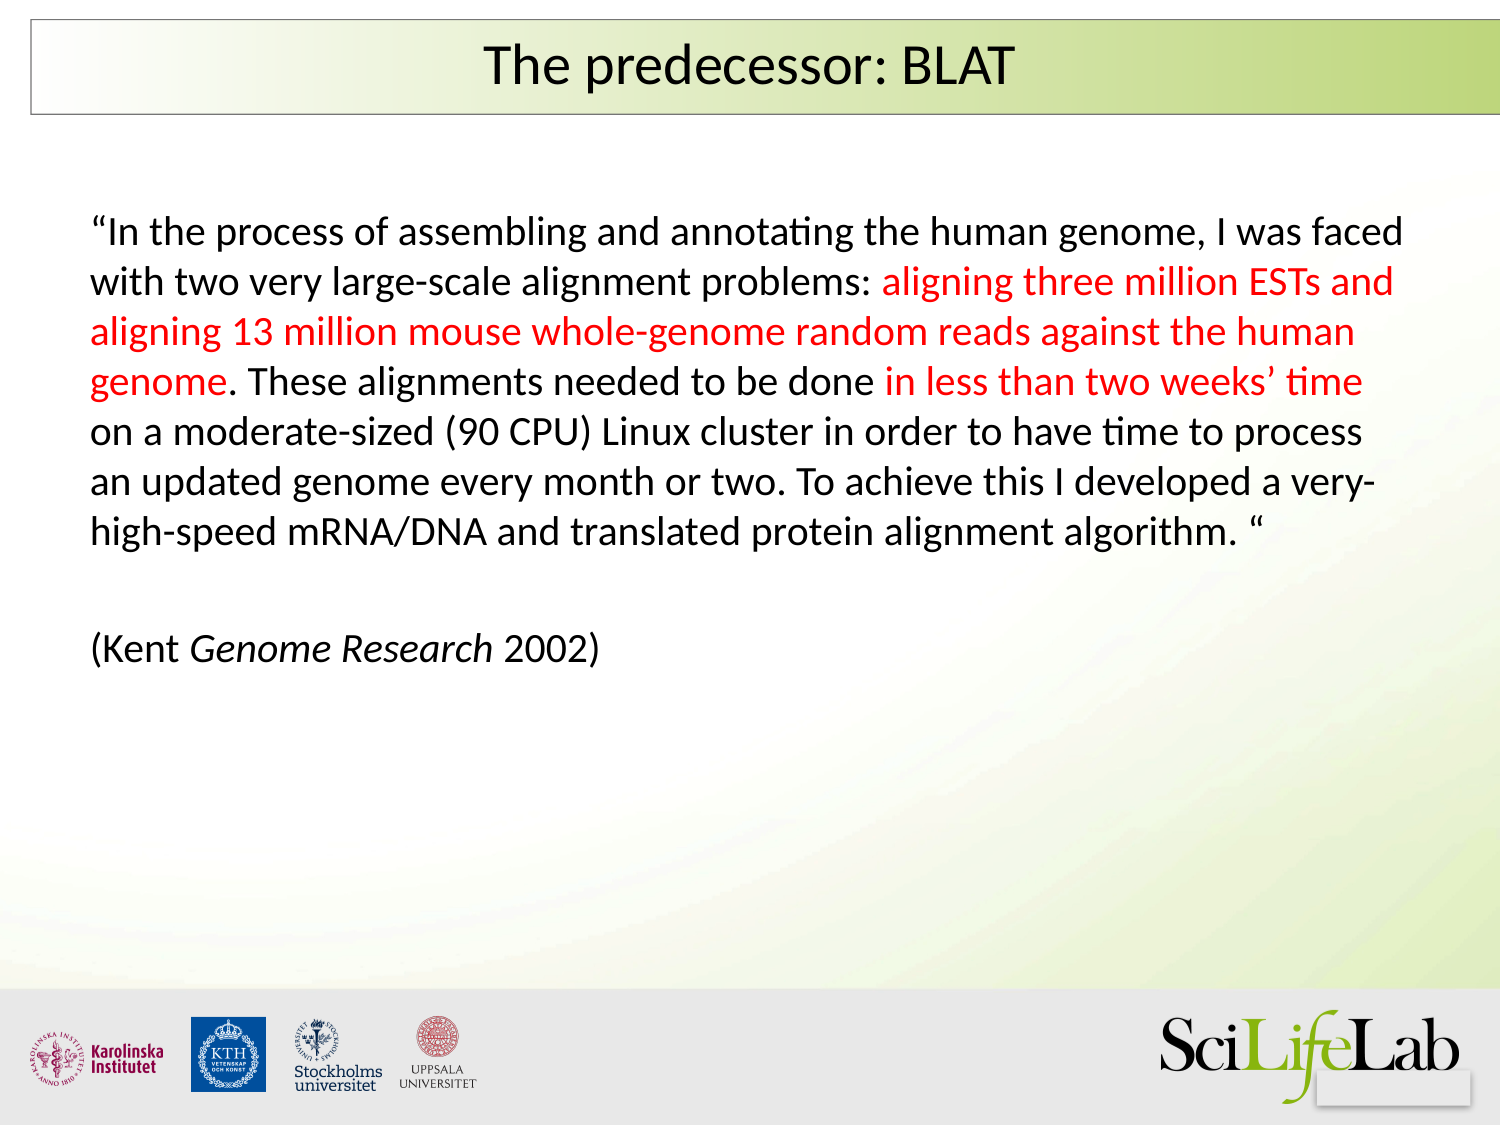

# The predecessor: BLAT
“In the process of assembling and annotating the human genome, I was faced with two very large-scale alignment problems: aligning three million ESTs and aligning 13 million mouse whole-genome random reads against the human genome. These alignments needed to be done in less than two weeks’ time on a moderate-sized (90 CPU) Linux cluster in order to have time to process an updated genome every month or two. To achieve this I developed a very-high-speed mRNA/DNA and translated protein alignment algorithm. “

(Kent Genome Research 2002)